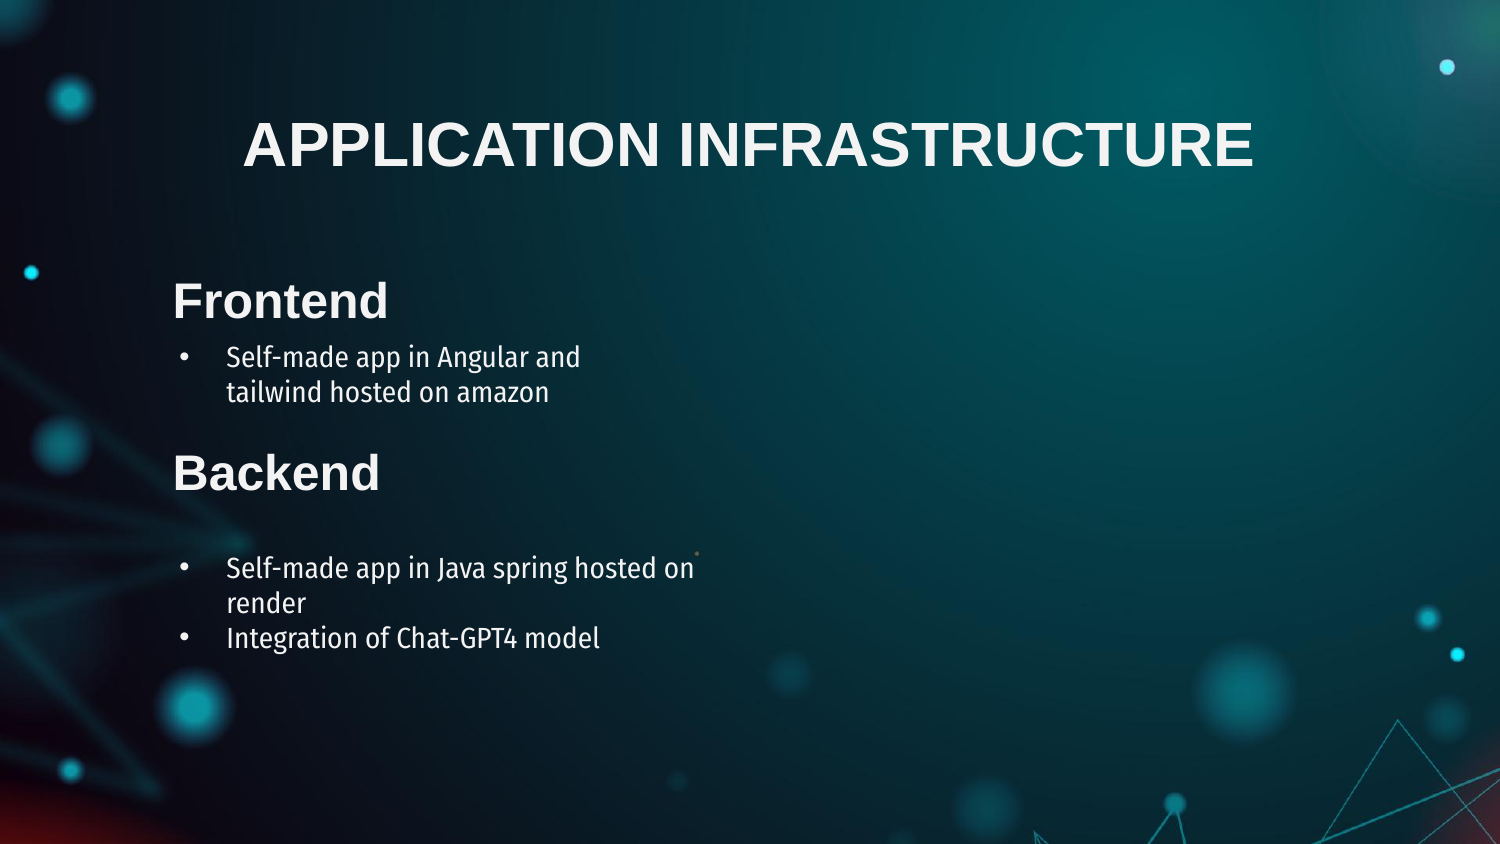

# APPLICATION INFRASTRUCTURE
Frontend
Self-made app in Angular and tailwind hosted on amazon
Backend
Self-made app in Java spring hosted on render
Integration of Chat-GPT4 model